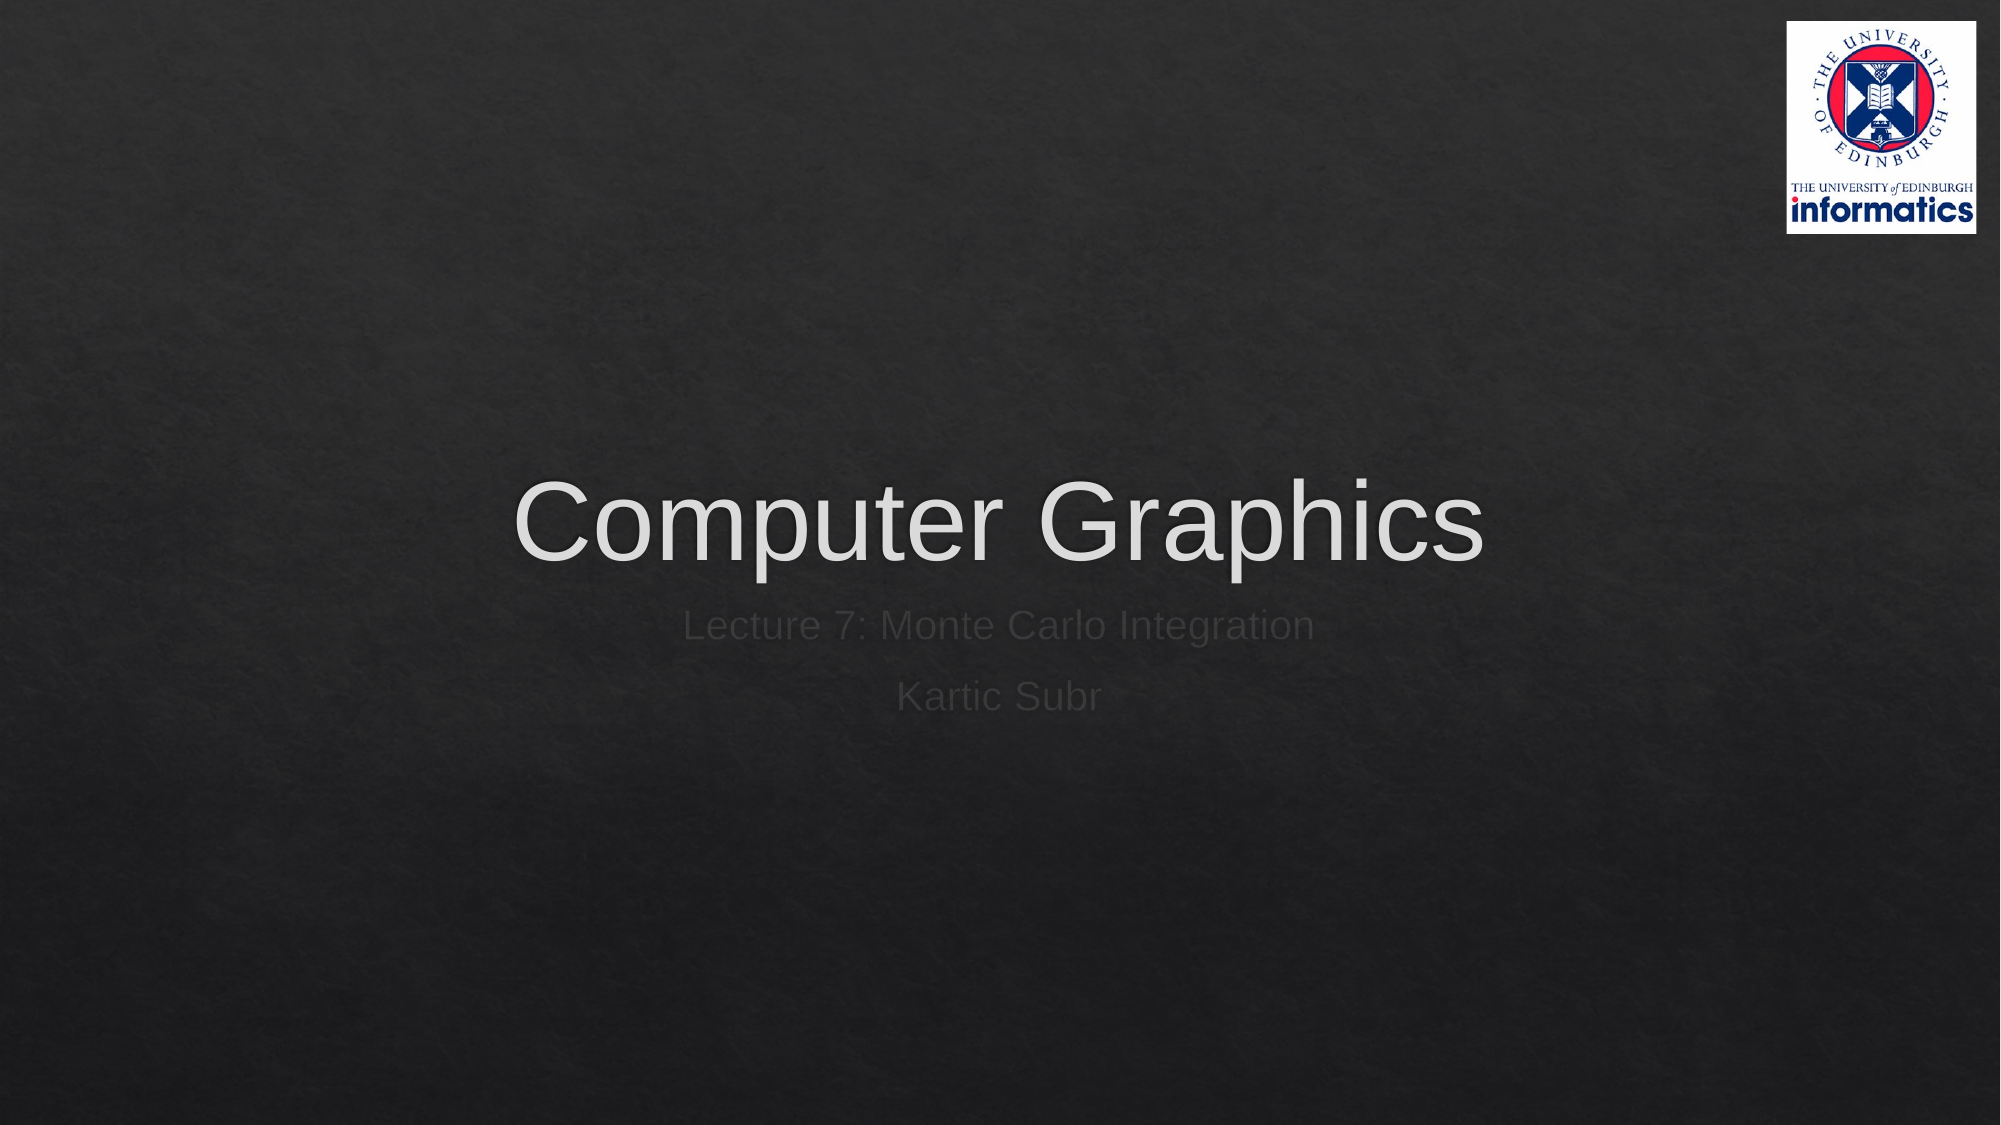

# Computer Graphics
Lecture 7: Monte Carlo Integration
Kartic Subr